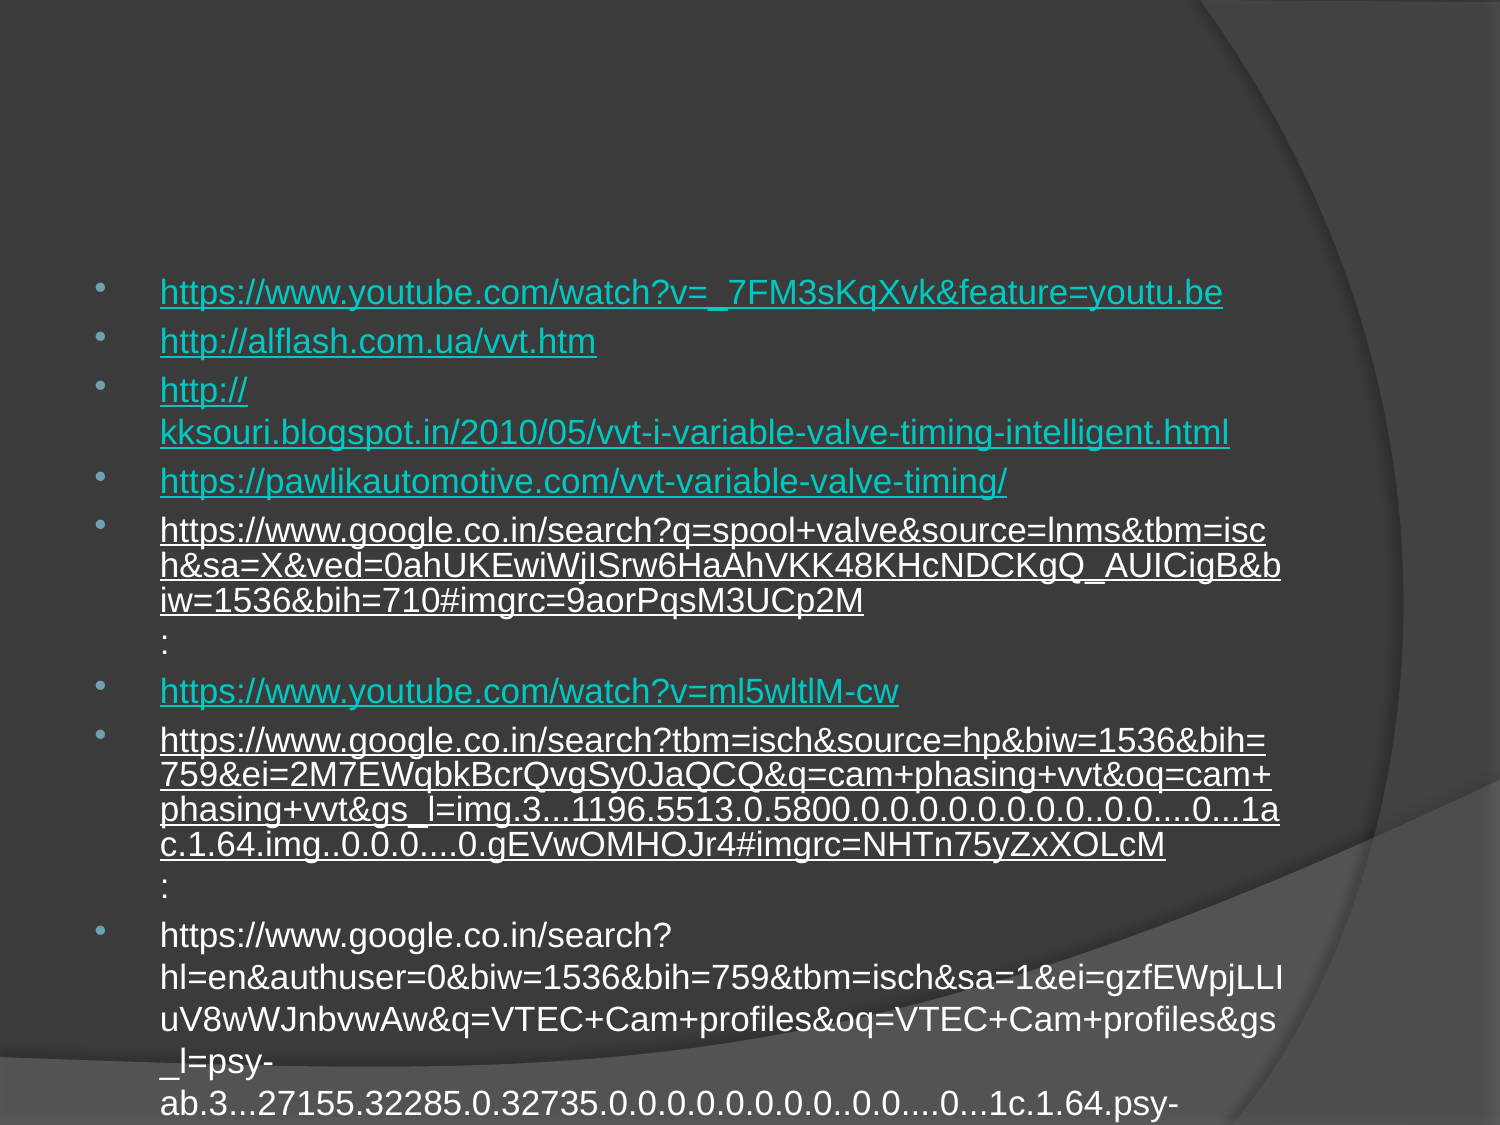

#
https://www.youtube.com/watch?v=_7FM3sKqXvk&feature=youtu.be
http://alflash.com.ua/vvt.htm
http://kksouri.blogspot.in/2010/05/vvt-i-variable-valve-timing-intelligent.html
https://pawlikautomotive.com/vvt-variable-valve-timing/
https://www.google.co.in/search?q=spool+valve&source=lnms&tbm=isch&sa=X&ved=0ahUKEwiWjISrw6HaAhVKK48KHcNDCKgQ_AUICigB&biw=1536&bih=710#imgrc=9aorPqsM3UCp2M:
https://www.youtube.com/watch?v=ml5wltlM-cw
https://www.google.co.in/search?tbm=isch&source=hp&biw=1536&bih=759&ei=2M7EWqbkBcrQvgSy0JaQCQ&q=cam+phasing+vvt&oq=cam+phasing+vvt&gs_l=img.3...1196.5513.0.5800.0.0.0.0.0.0.0.0..0.0....0...1ac.1.64.img..0.0.0....0.gEVwOMHOJr4#imgrc=NHTn75yZxXOLcM:
https://www.google.co.in/search?hl=en&authuser=0&biw=1536&bih=759&tbm=isch&sa=1&ei=gzfEWpjLLIuV8wWJnbvwAw&q=VTEC+Cam+profiles&oq=VTEC+Cam+profiles&gs_l=psy-ab.3...27155.32285.0.32735.0.0.0.0.0.0.0.0..0.0....0...1c.1.64.psy-ab..0.0.0....0.Tnnt_dVhbJ8#imgrc=iqnAFAfJT5UD4M: